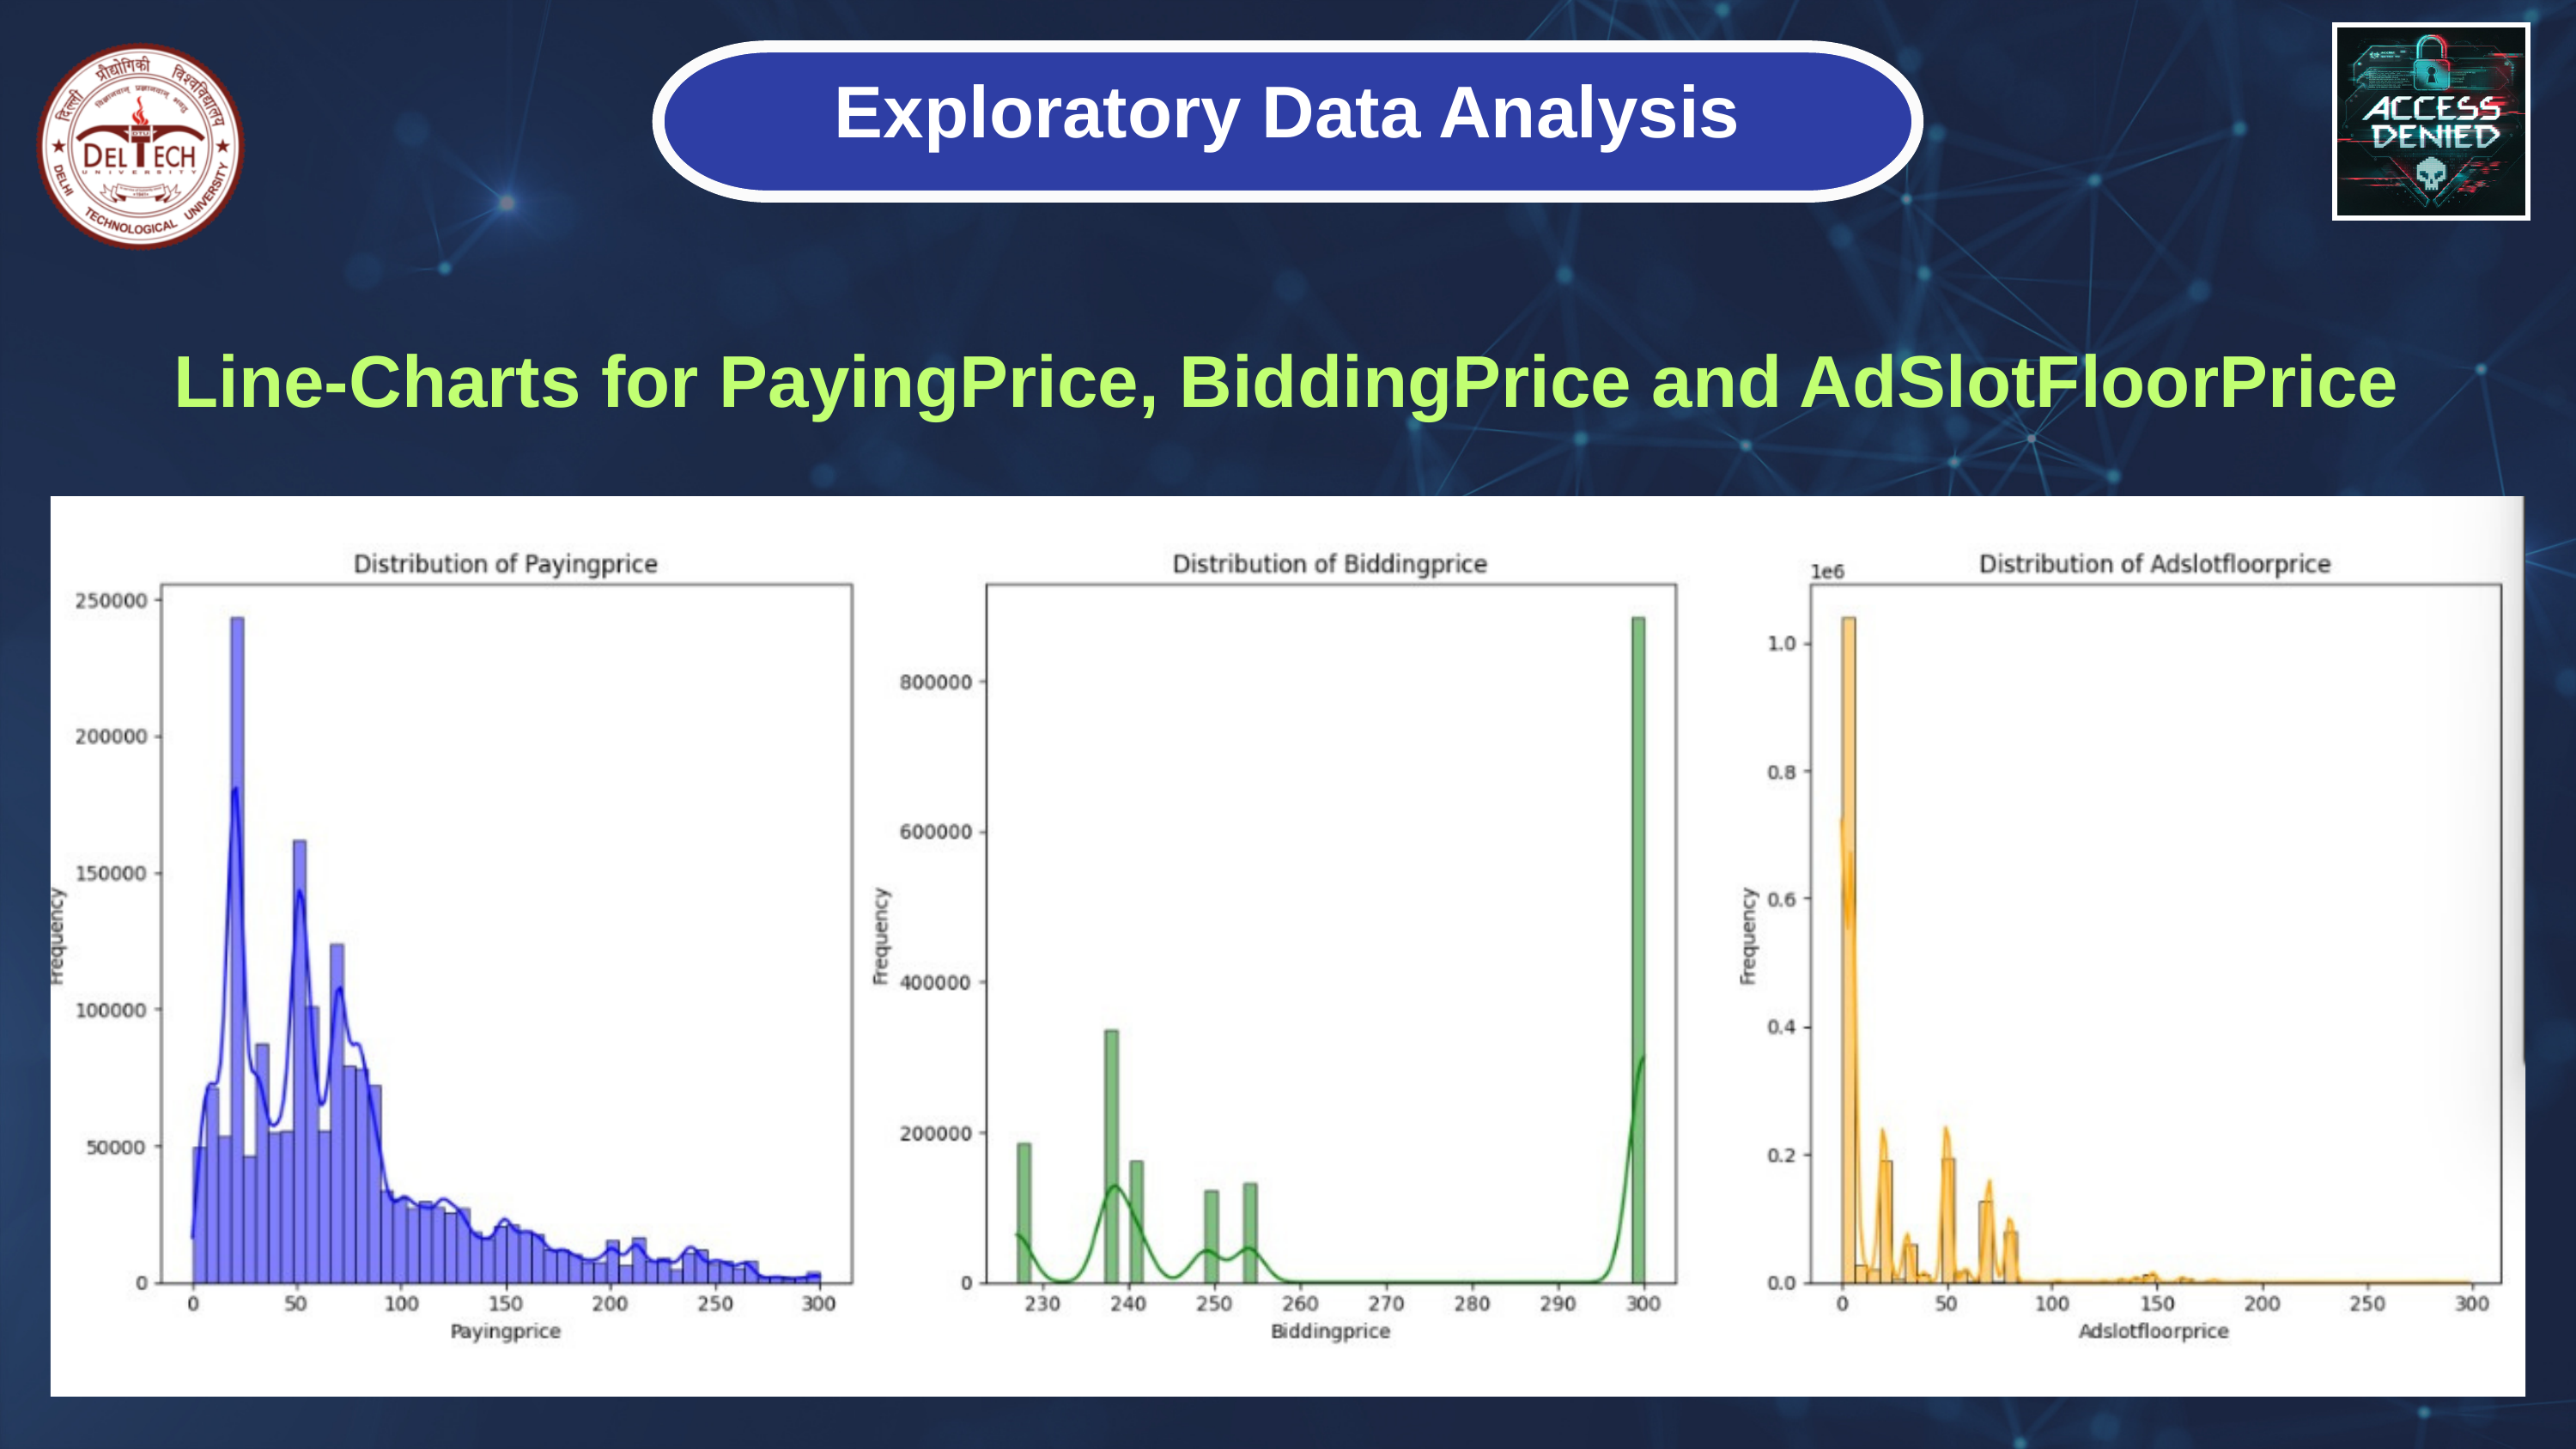

Exploratory Data Analysis
Line-Charts for PayingPrice, BiddingPrice and AdSlotFloorPrice